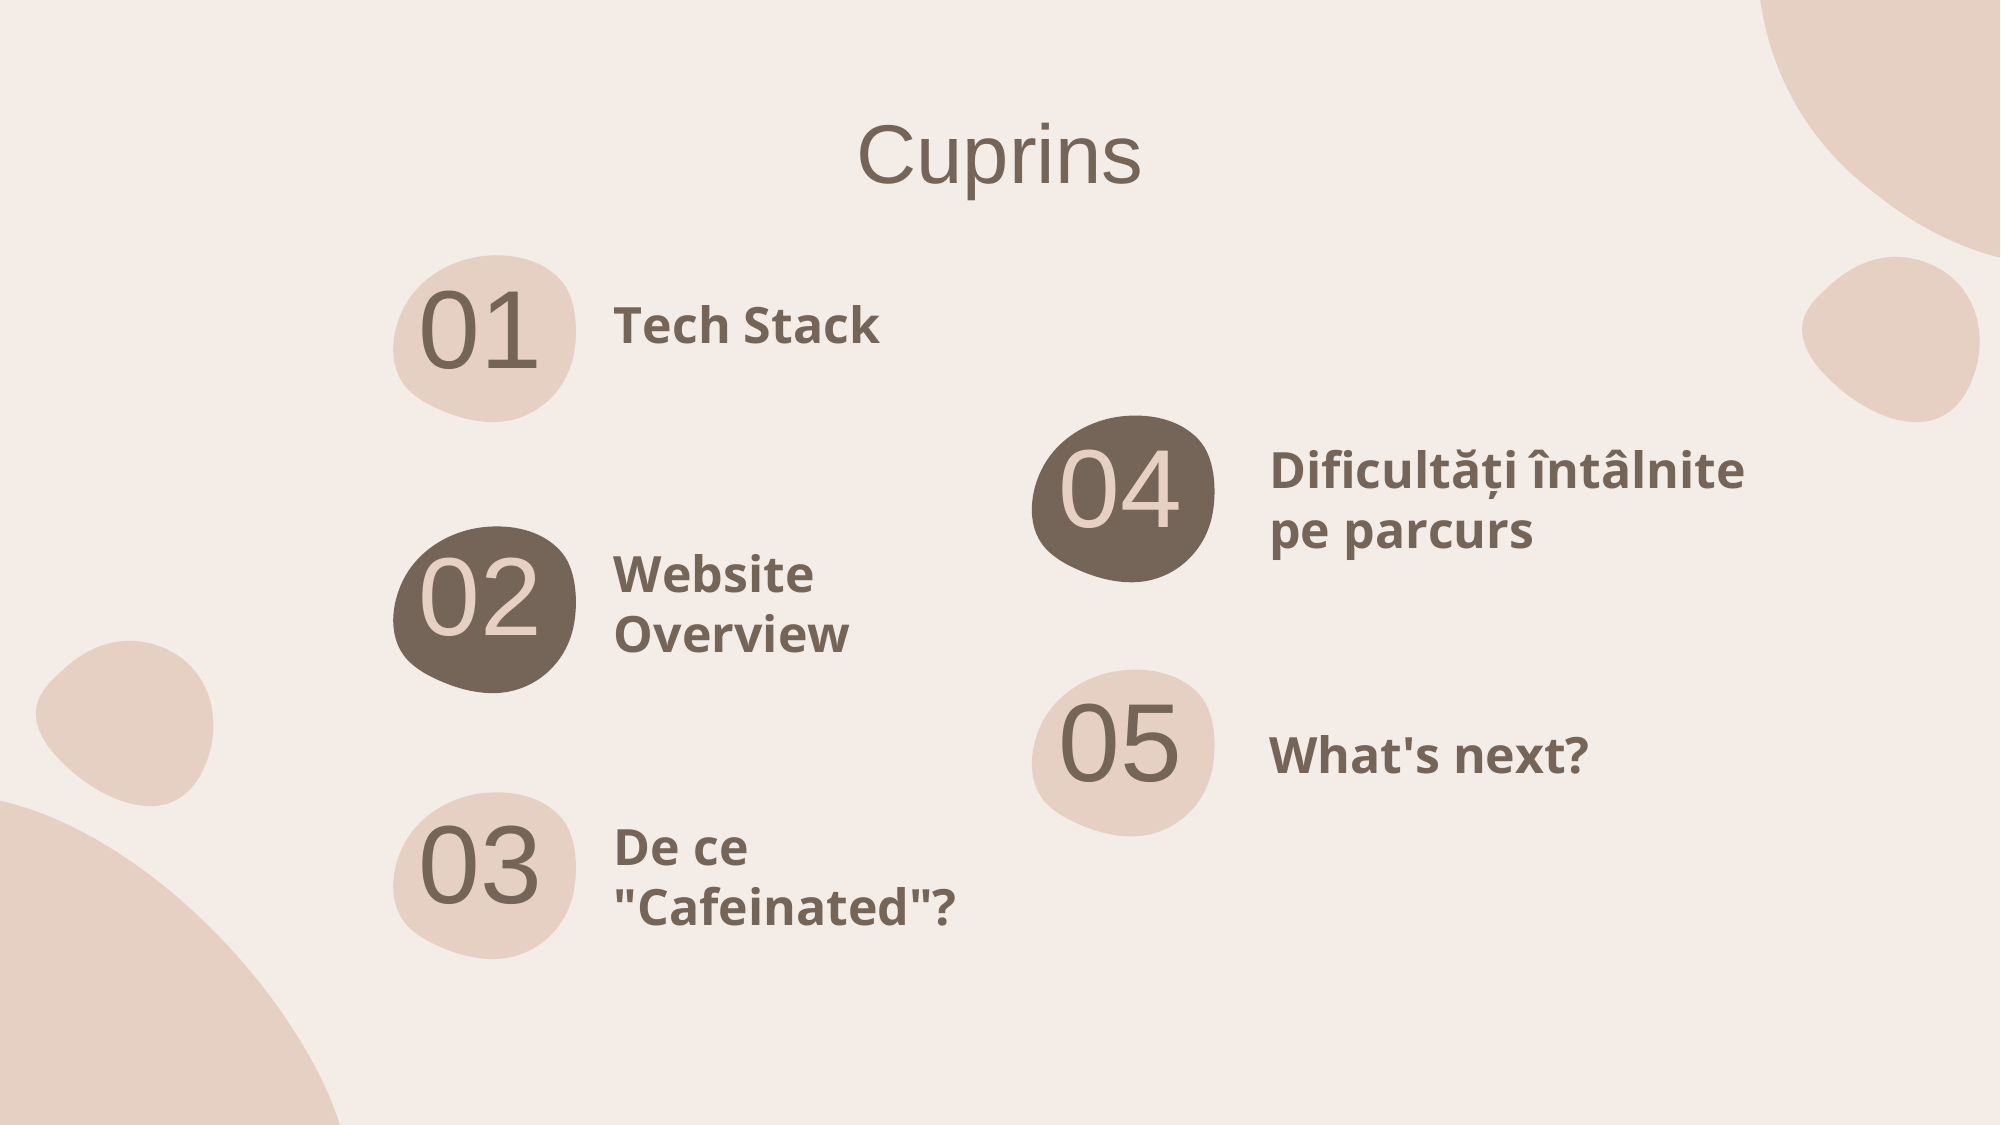

Cuprins

# 01
Tech Stack
Dificultăți întâlnite pe parcurs

04

02
Website Overview

05
What's next?

03
De ce "Cafeinated"?